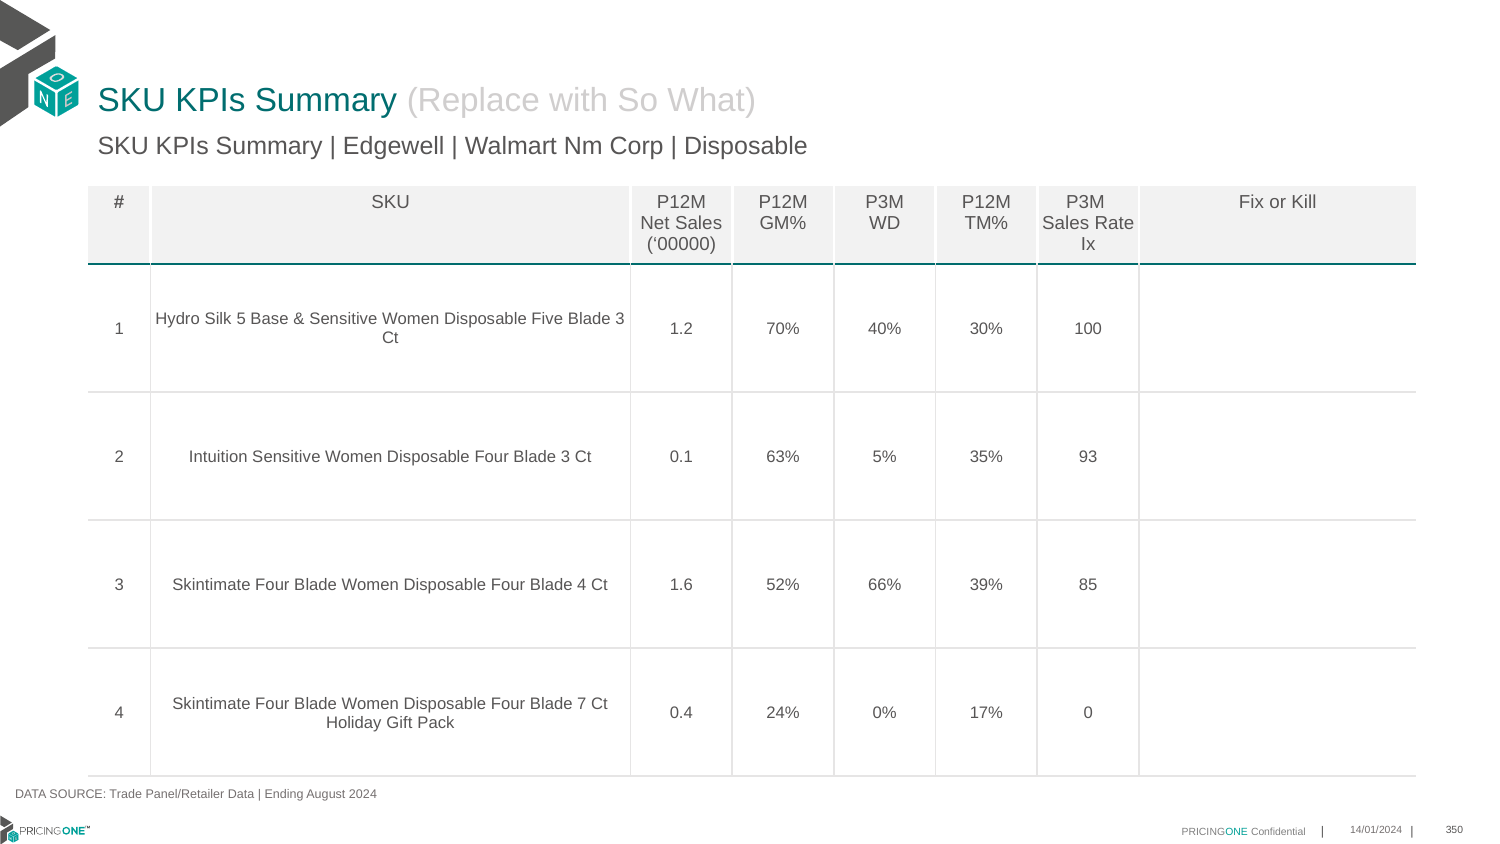

# SKU KPIs Summary (Replace with So What)
SKU KPIs Summary | Edgewell | Walmart Nm Corp | Disposable
| # | SKU | P12M Net Sales (‘00000) | P12M GM% | P3M WD | P12M TM% | P3M Sales Rate Ix | Fix or Kill |
| --- | --- | --- | --- | --- | --- | --- | --- |
| 1 | Hydro Silk 5 Base & Sensitive Women Disposable Five Blade 3 Ct | 1.2 | 70% | 40% | 30% | 100 |  |
| 2 | Intuition Sensitive Women Disposable Four Blade 3 Ct | 0.1 | 63% | 5% | 35% | 93 |  |
| 3 | Skintimate Four Blade Women Disposable Four Blade 4 Ct | 1.6 | 52% | 66% | 39% | 85 |  |
| 4 | Skintimate Four Blade Women Disposable Four Blade 7 Ct Holiday Gift Pack | 0.4 | 24% | 0% | 17% | 0 |  |
DATA SOURCE: Trade Panel/Retailer Data | Ending August 2024

14/01/2024
350